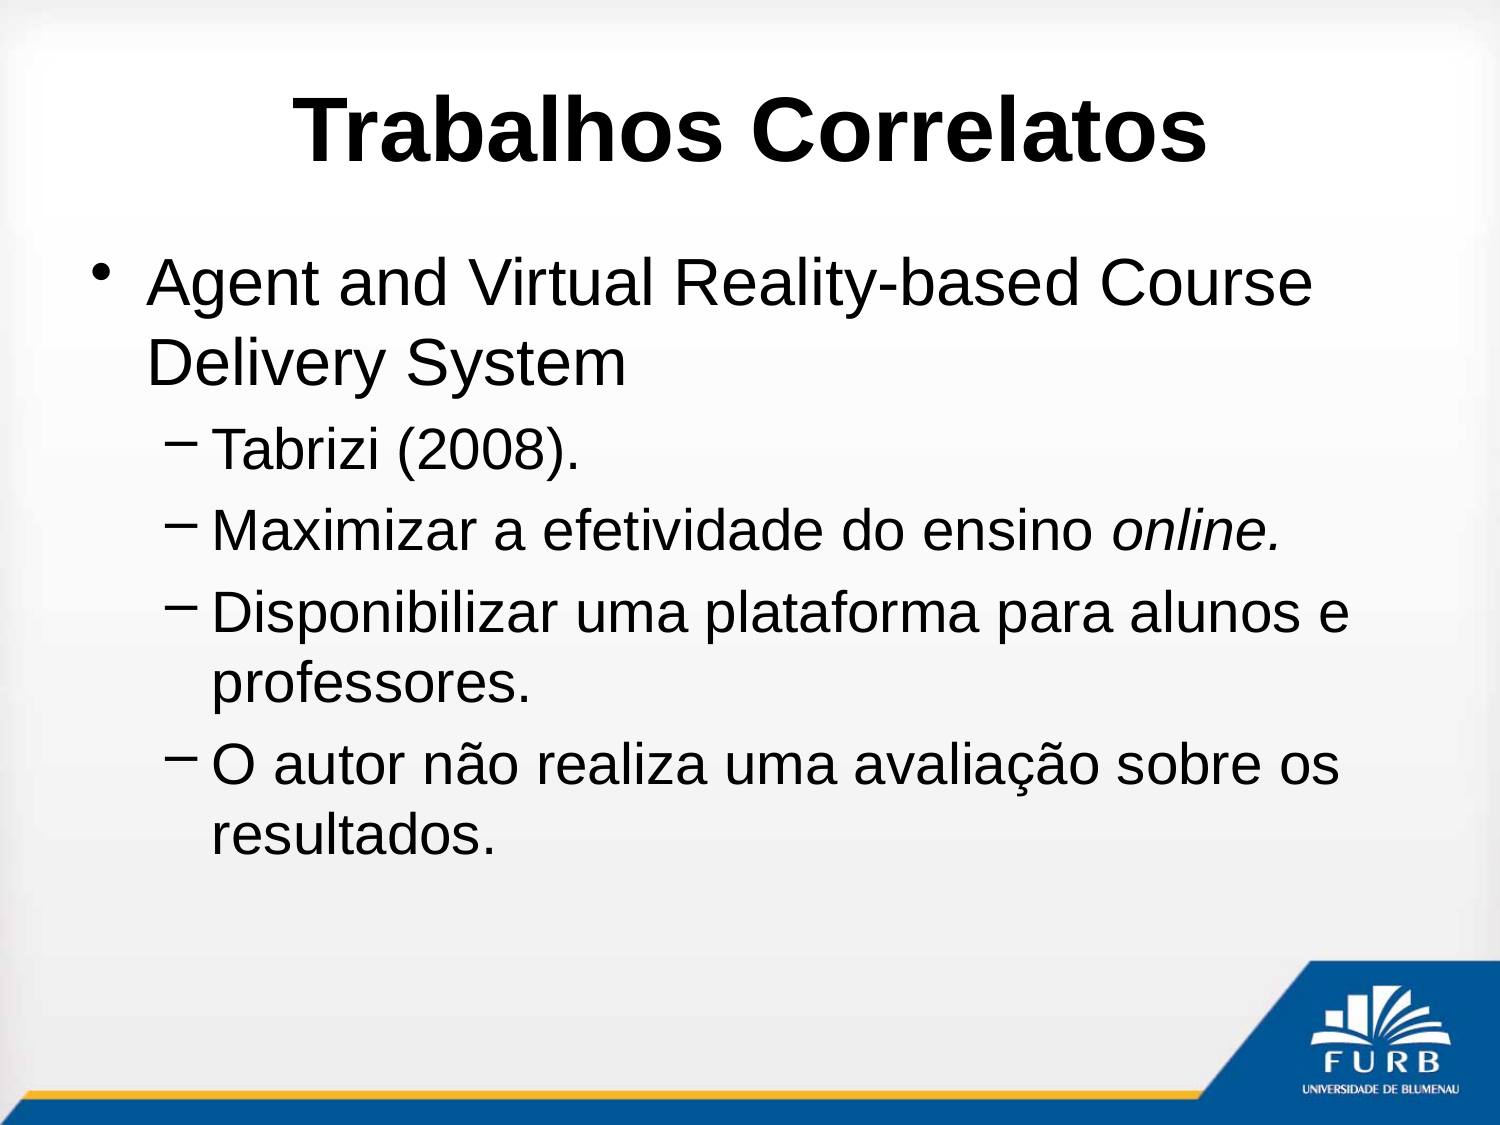

# Trabalhos Correlatos
Agent and Virtual Reality-based Course Delivery System
Tabrizi (2008).
Maximizar a efetividade do ensino online.
Disponibilizar uma plataforma para alunos e professores.
O autor não realiza uma avaliação sobre os resultados.